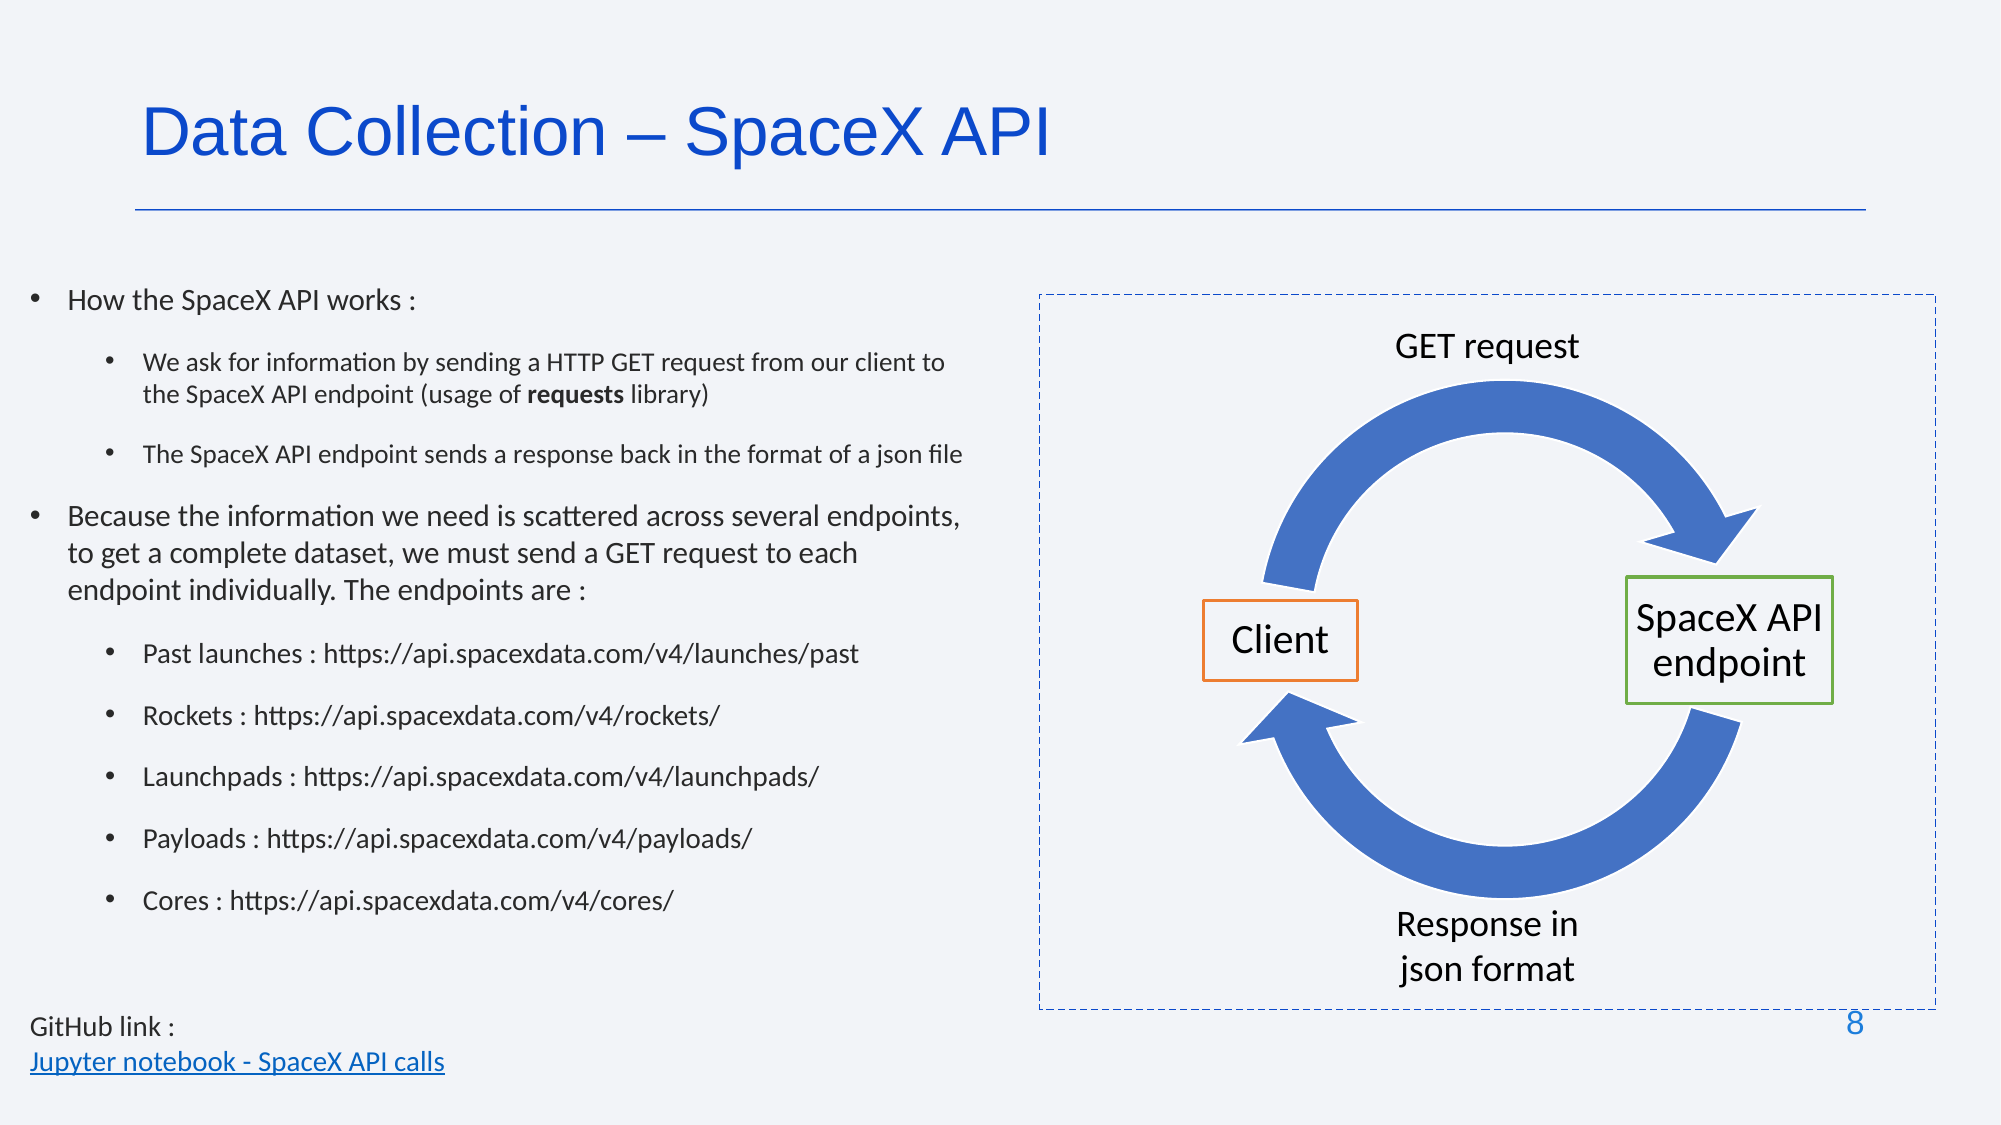

Data Collection – SpaceX API
How the SpaceX API works :
We ask for information by sending a HTTP GET request from our client to the SpaceX API endpoint (usage of requests library)
The SpaceX API endpoint sends a response back in the format of a json file
Because the information we need is scattered across several endpoints, to get a complete dataset, we must send a GET request to each endpoint individually. The endpoints are :
Past launches : https://api.spacexdata.com/v4/launches/past
Rockets : https://api.spacexdata.com/v4/rockets/
Launchpads : https://api.spacexdata.com/v4/launchpads/
Payloads : https://api.spacexdata.com/v4/payloads/
Cores : https://api.spacexdata.com/v4/cores/

GitHub link :
Jupyter notebook - SpaceX API calls

GET request
SpaceX API endpoint
Client
Response in json format
8